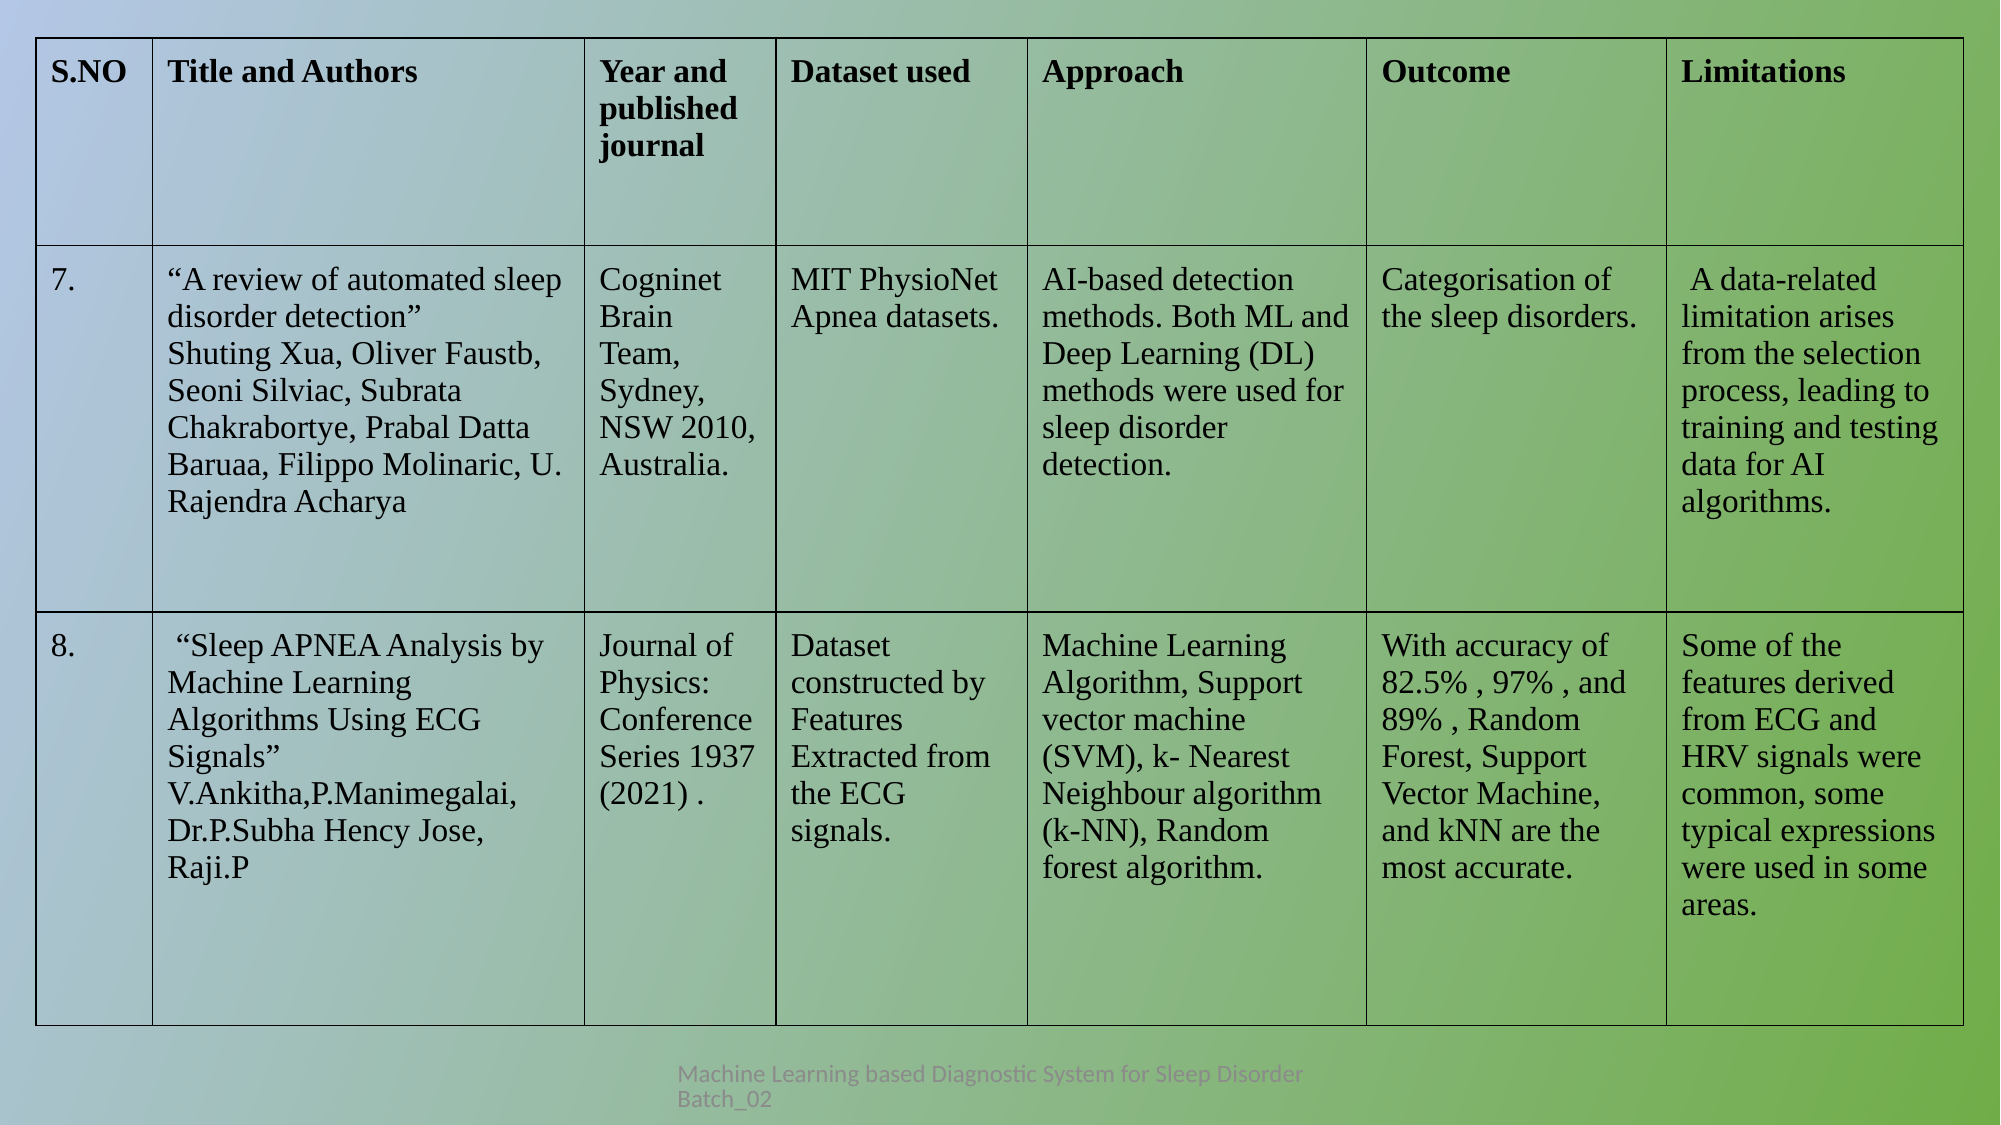

| S.NO | Title and Authors | Year and published journal | Dataset used | Approach | Outcome | Limitations |
| --- | --- | --- | --- | --- | --- | --- |
| 7. | “A review of automated sleep disorder detection” Shuting Xua, Oliver Faustb, Seoni Silviac, Subrata Chakrabortye, Prabal Datta Baruaa, Filippo Molinaric, U. Rajendra Acharya | Cogninet Brain Team, Sydney, NSW 2010, Australia. | MIT PhysioNet Apnea datasets. | AI-based detection methods. Both ML and Deep Learning (DL) methods were used for sleep disorder detection. | Categorisation of the sleep disorders. | A data-related limitation arises from the selection process, leading to training and testing data for AI algorithms. |
| 8. | “Sleep APNEA Analysis by Machine Learning Algorithms Using ECG Signals” V.Ankitha,P.Manimegalai, Dr.P.Subha Hency Jose, Raji.P | Journal of Physics: Conference Series 1937 (2021) . | Dataset constructed by Features Extracted from the ECG signals. | Machine Learning Algorithm, Support vector machine (SVM), k- Nearest Neighbour algorithm (k-NN), Random forest algorithm. | With accuracy of 82.5% , 97% , and 89% , Random Forest, Support Vector Machine, and kNN are the most accurate. | Some of the features derived from ECG and HRV signals were common, some typical expressions were used in some areas. |
Machine Learning based Diagnostic System for Sleep Disorder  Batch_02